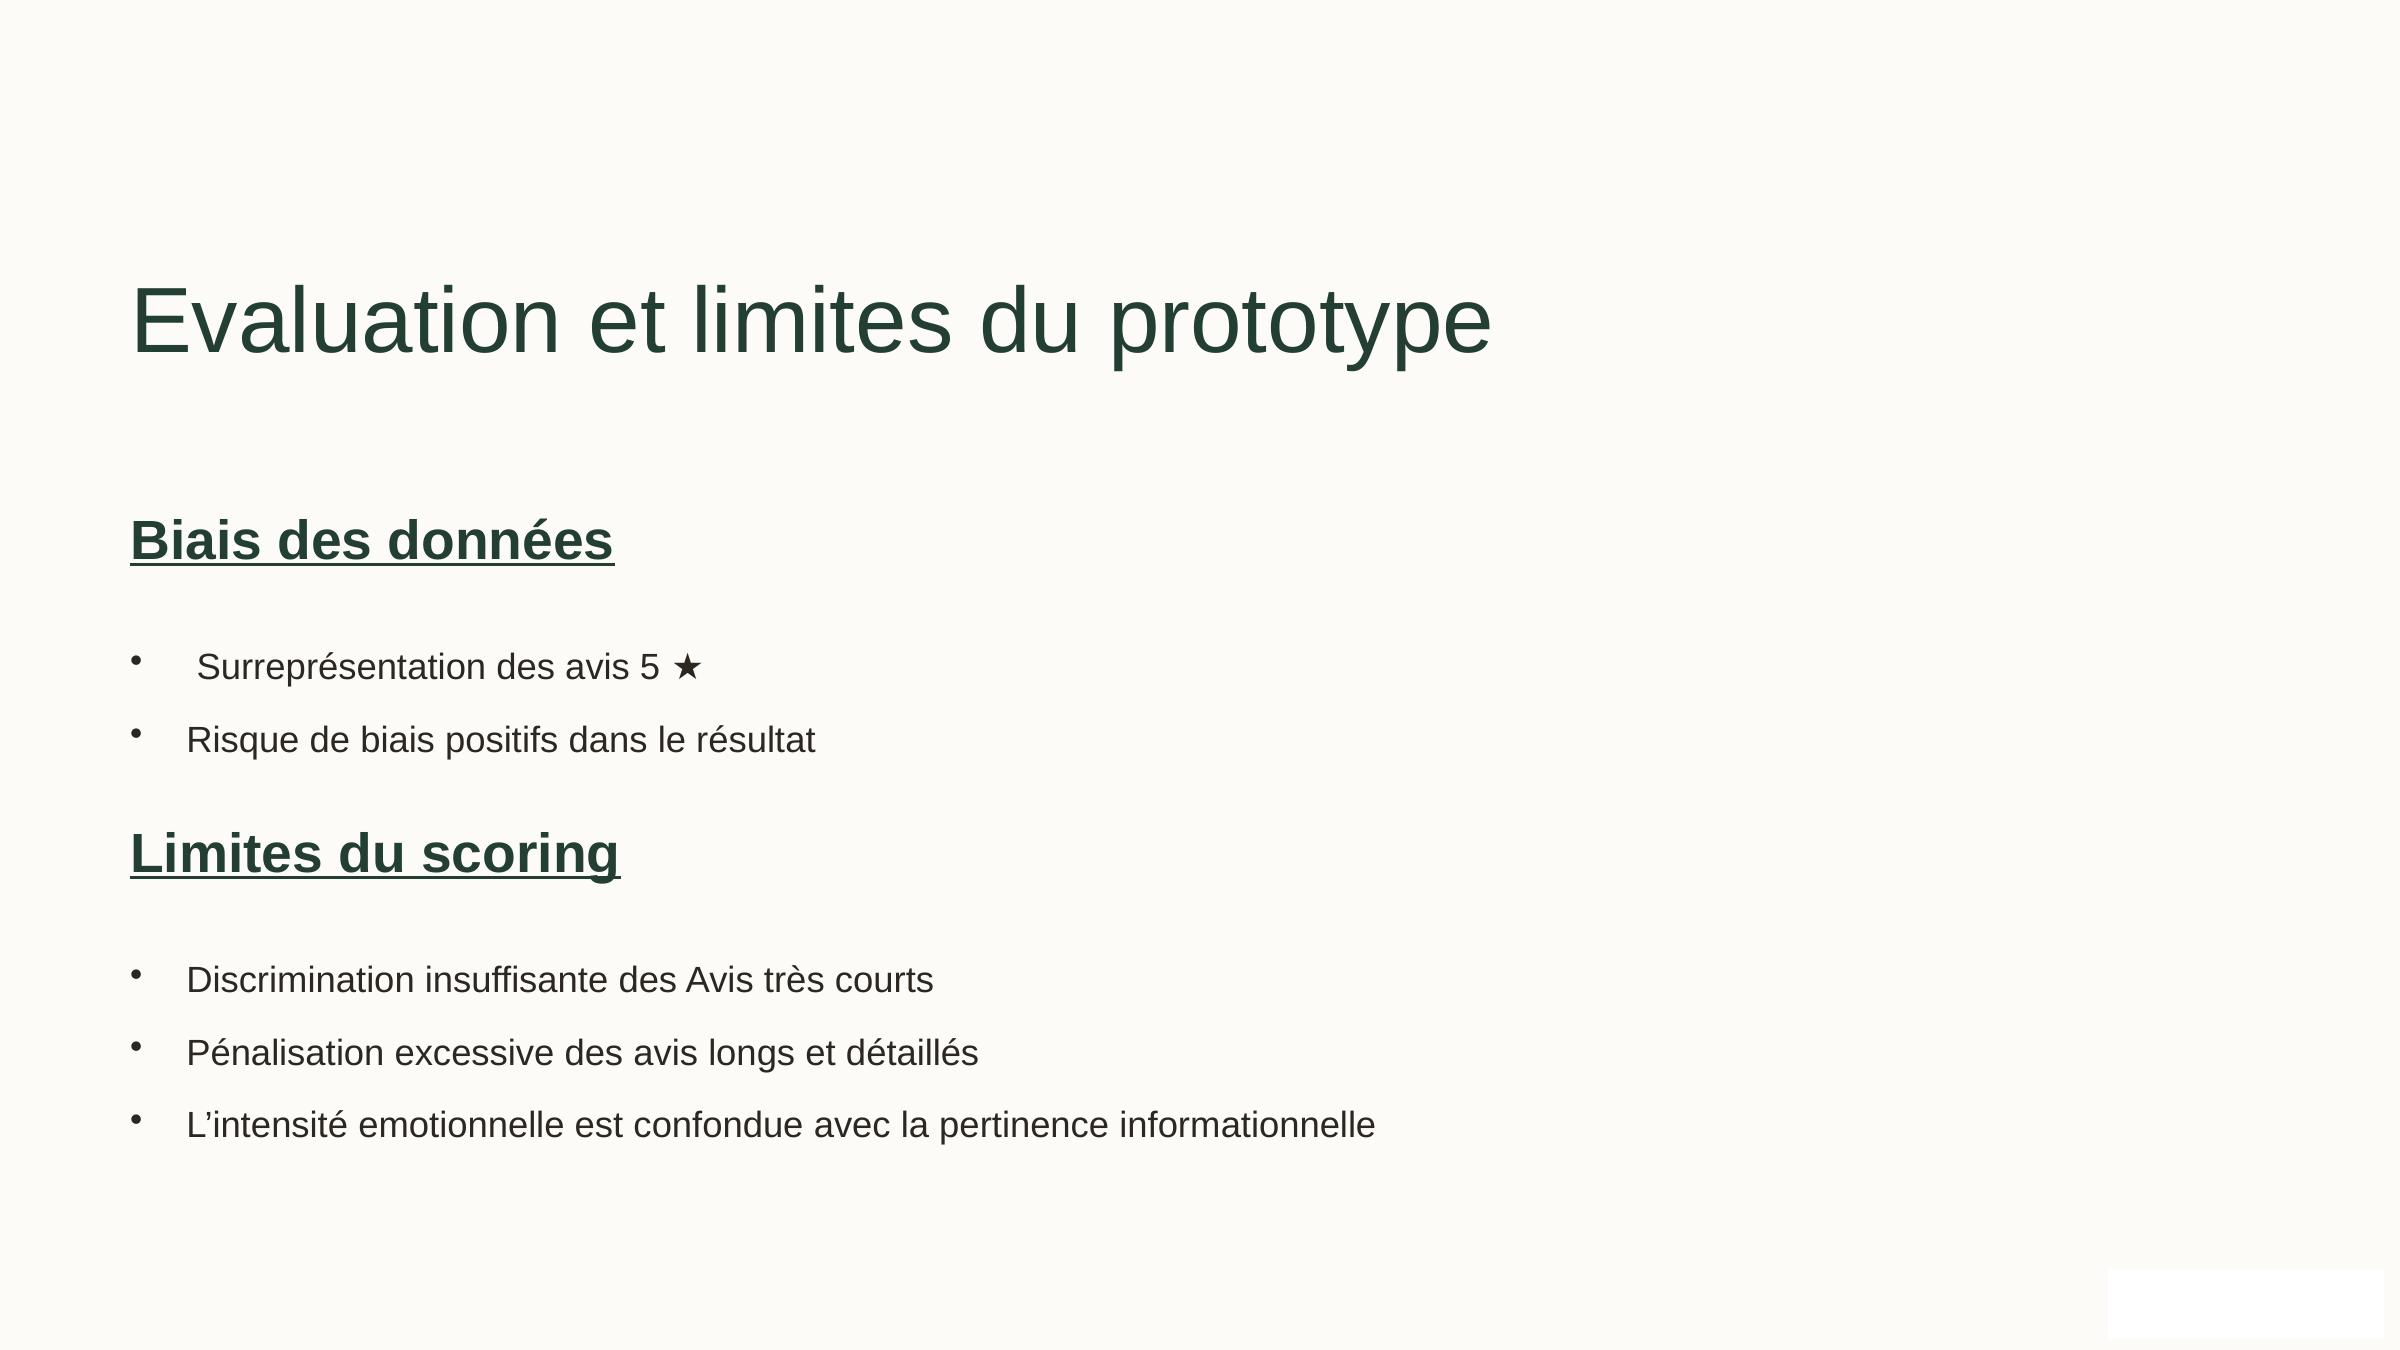

Evaluation et limites du prototype
Biais des données
 Surreprésentation des avis 5 ★
Risque de biais positifs dans le résultat
Limites du scoring
Discrimination insuffisante des Avis très courts
Pénalisation excessive des avis longs et détaillés
L’intensité emotionnelle est confondue avec la pertinence informationnelle